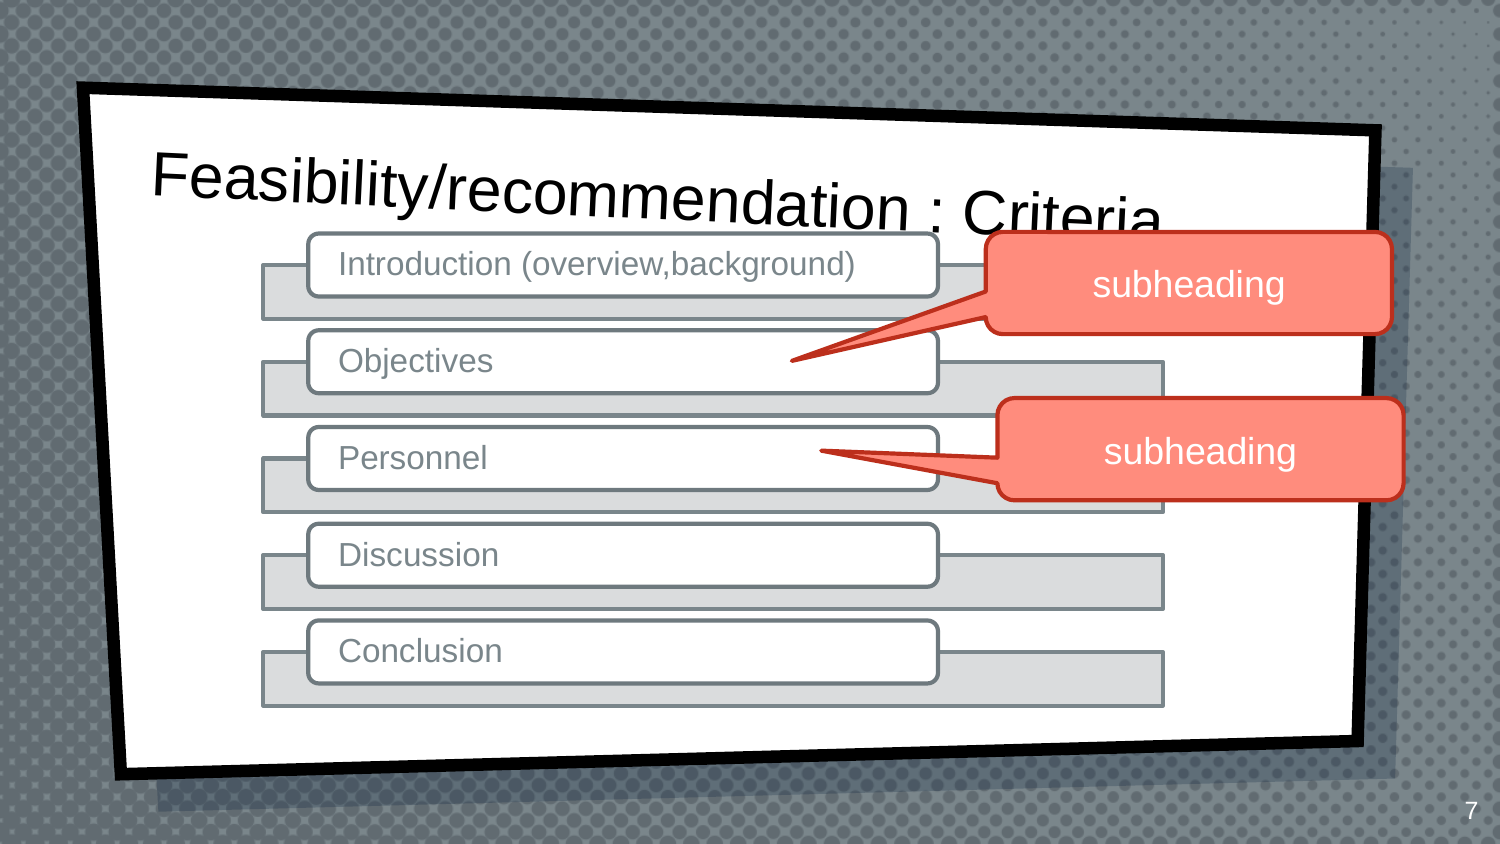

# Feasibility/recommendation : Criteria
Introduction (overview,background)
Objectives
Personnel
Discussion
Conclusion
subheading
subheading
7